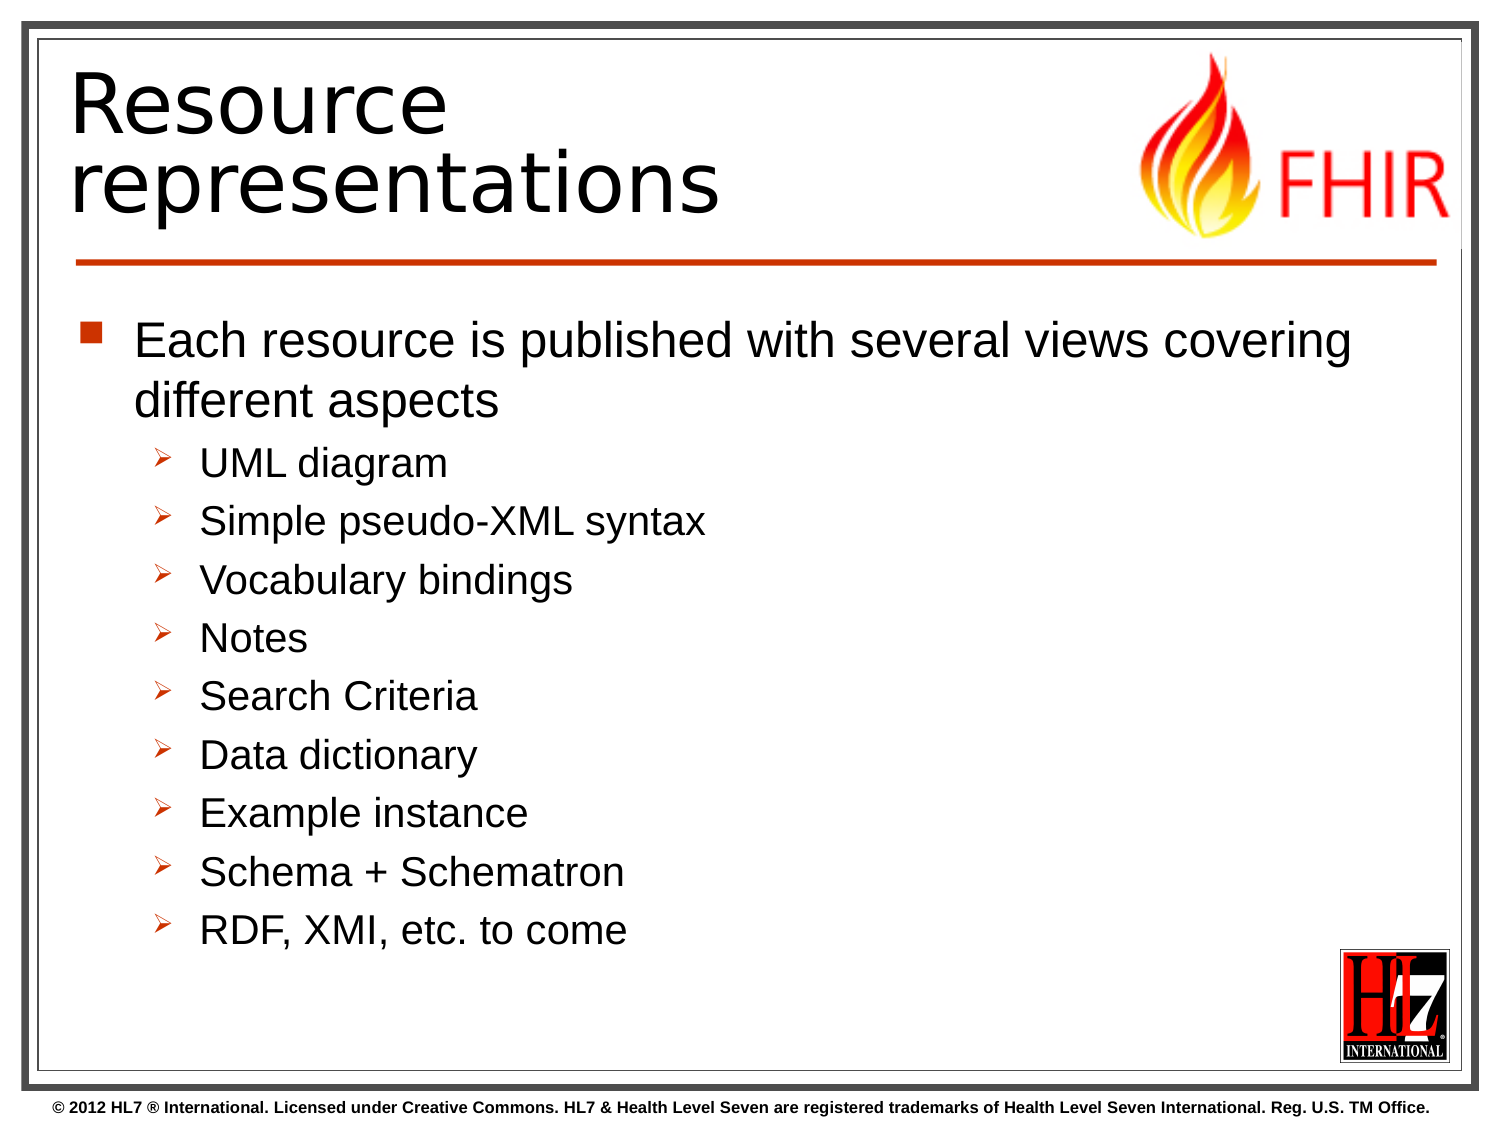

# Resource representations
Each resource is published with several views covering different aspects
UML diagram
Simple pseudo-XML syntax
Vocabulary bindings
Notes
Search Criteria
Data dictionary
Example instance
Schema + Schematron
RDF, XMI, etc. to come